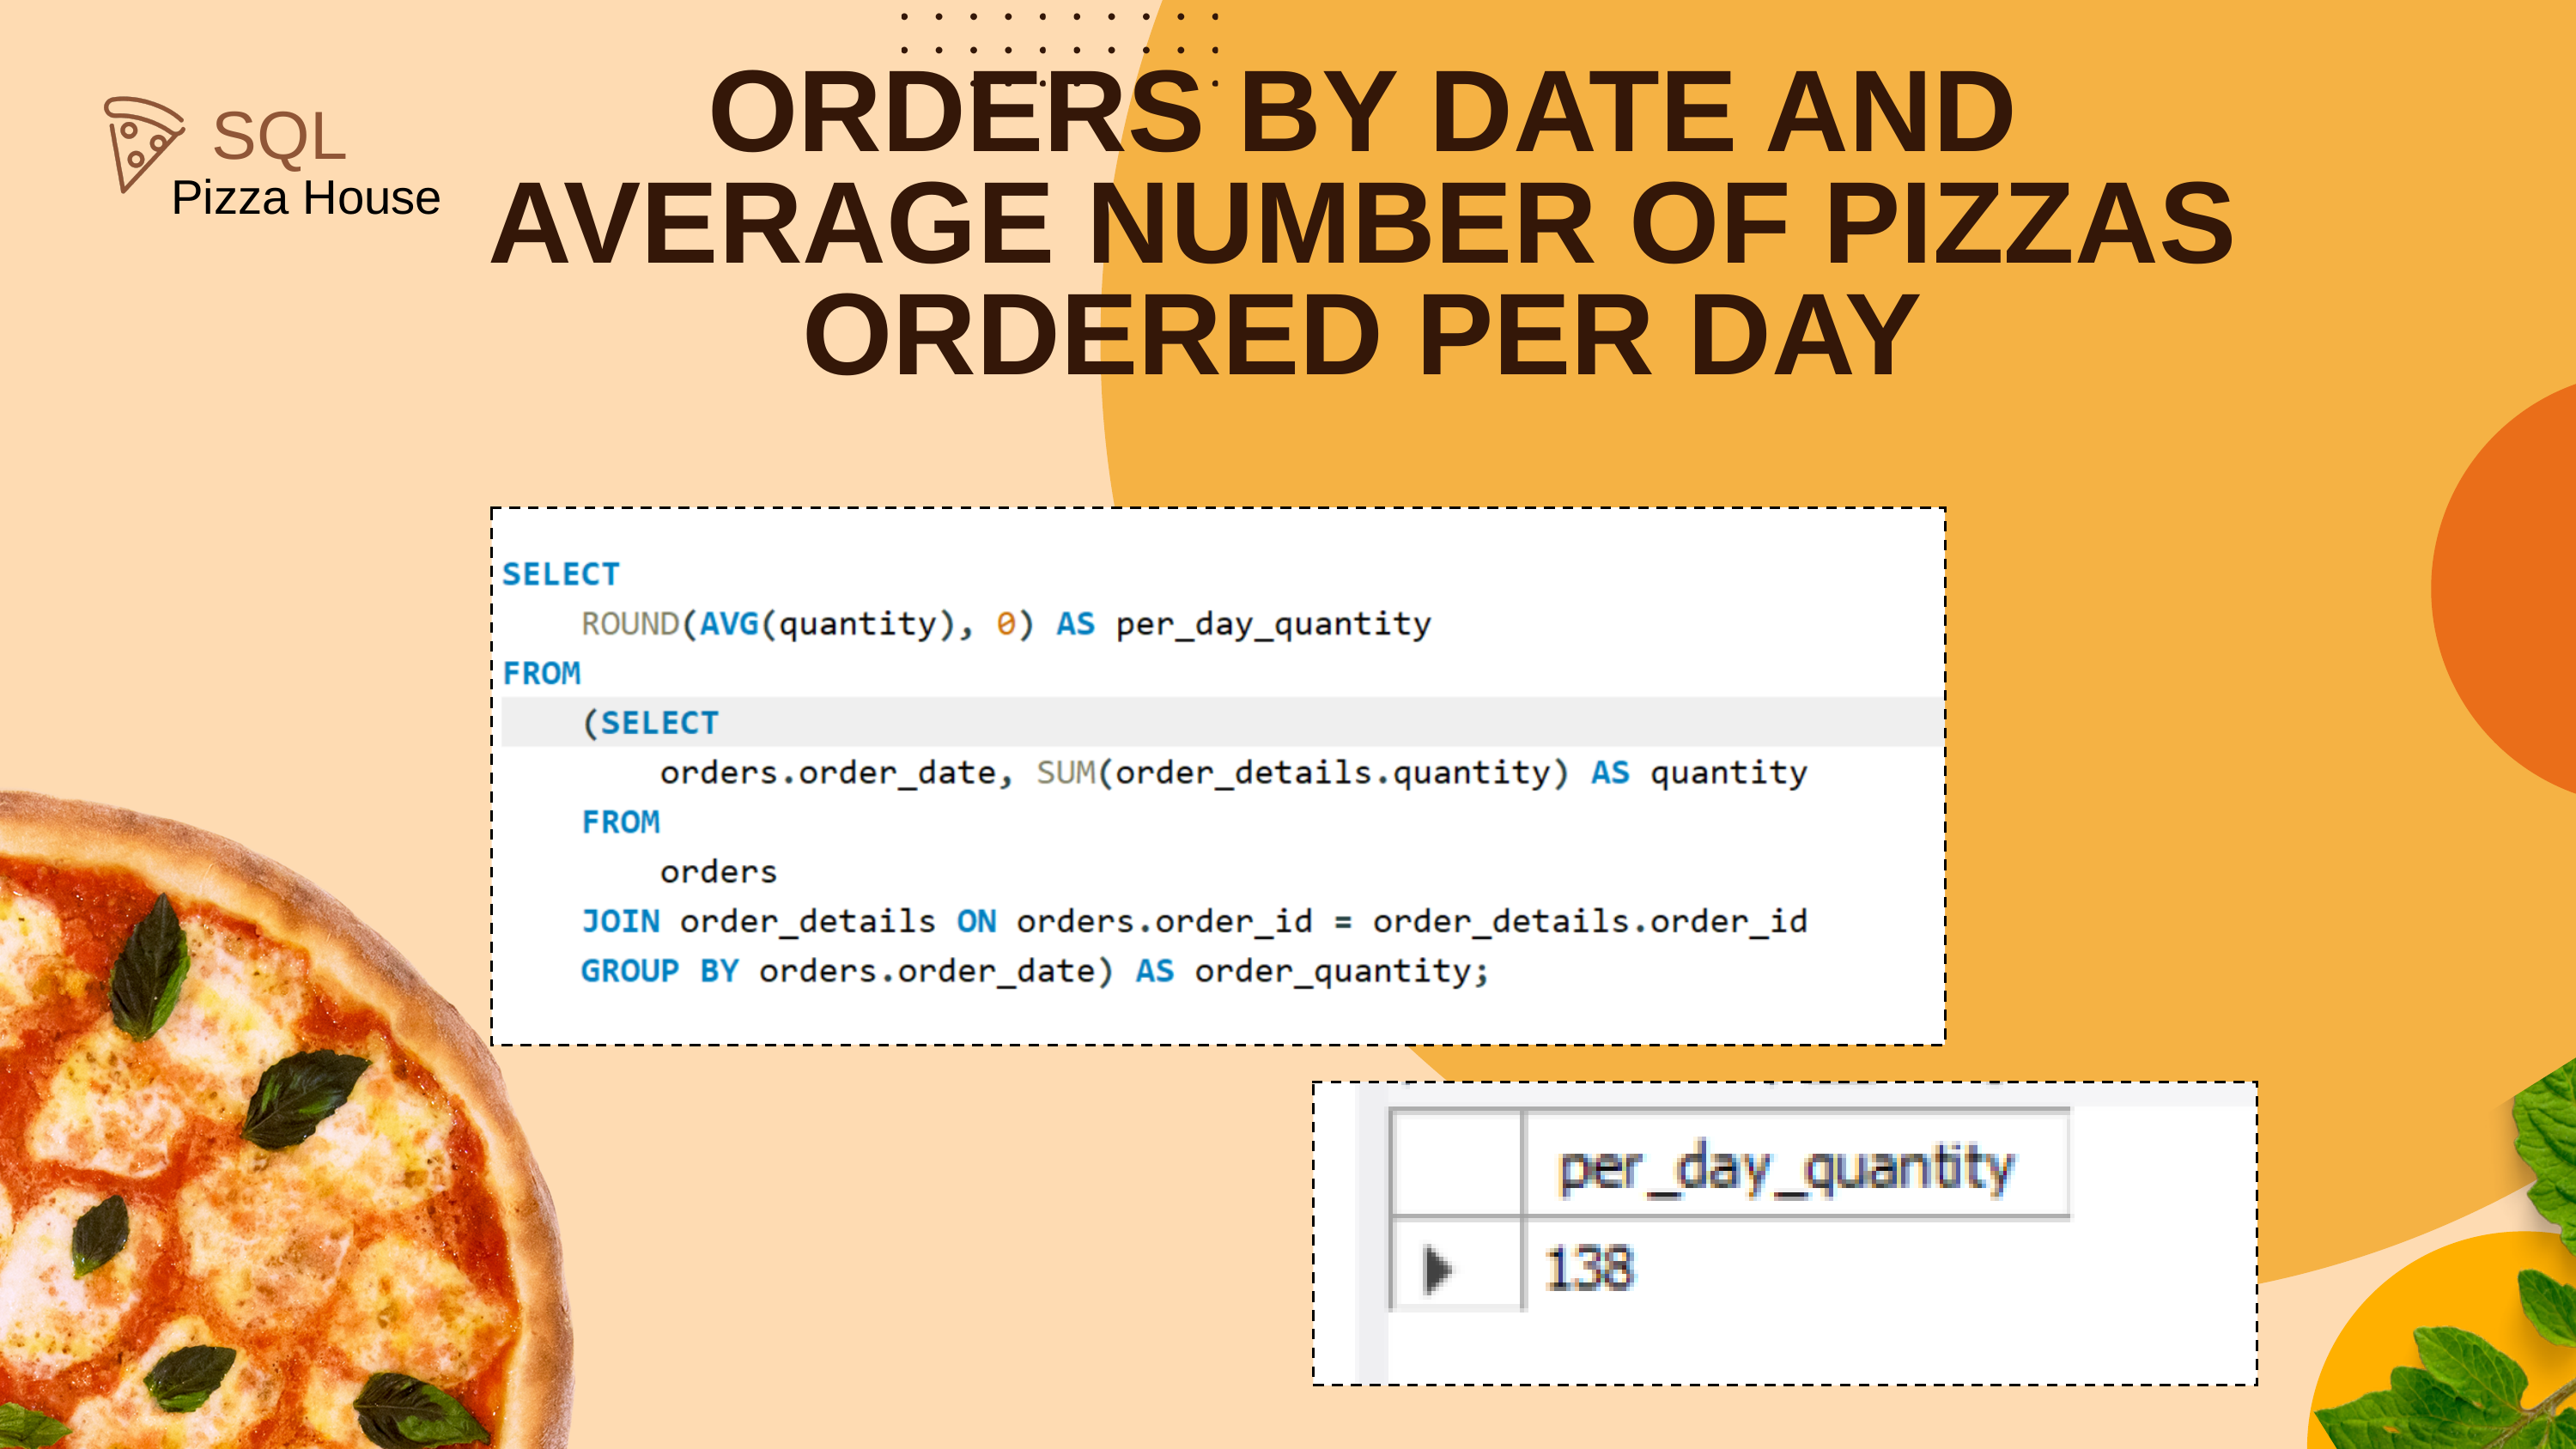

ORDERS BY DATE AND  AVERAGE NUMBER OF PIZZAS ORDERED PER DAY

SQL
Pizza House